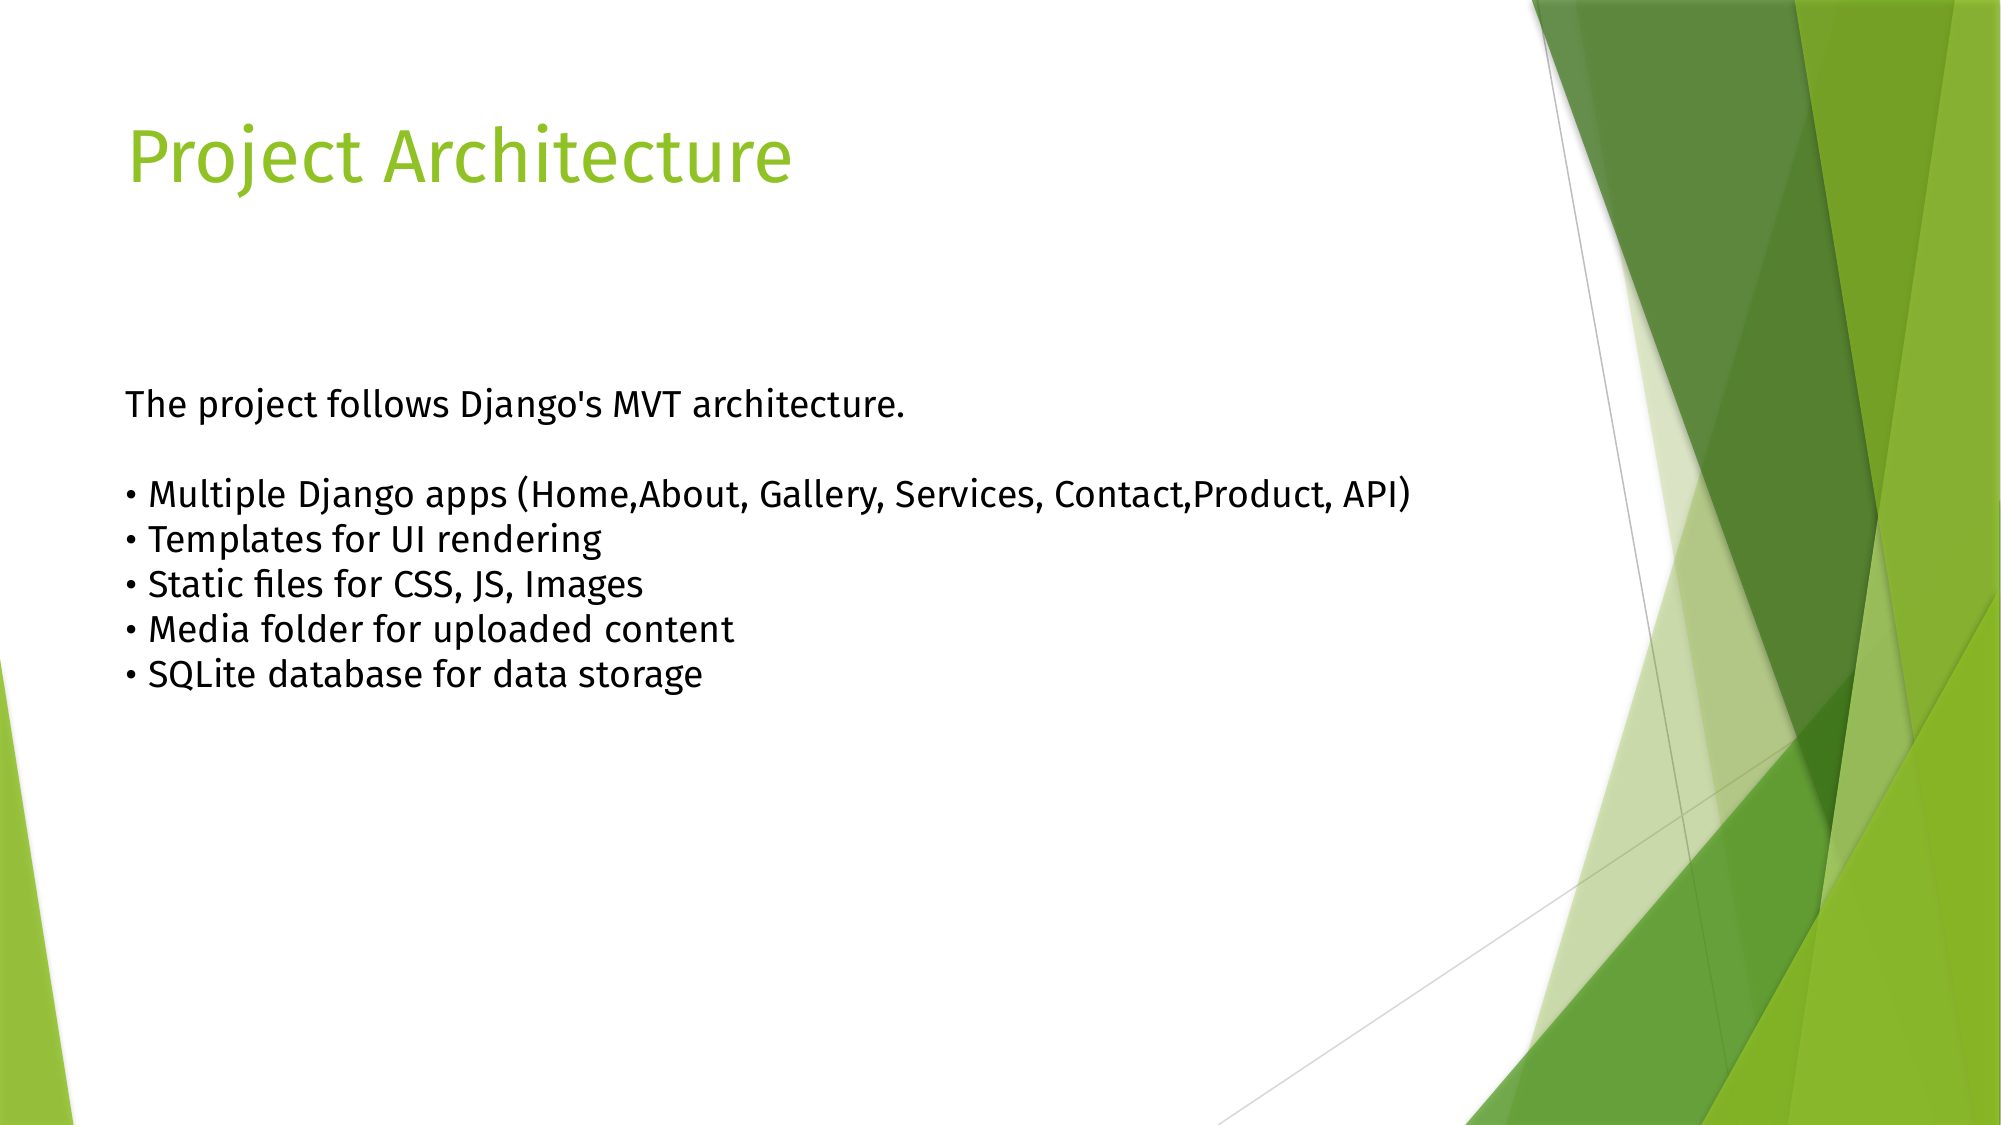

# Project Architecture
The project follows Django's MVT architecture.

• Multiple Django apps (Home,About, Gallery, Services, Contact,Product, API)
• Templates for UI rendering
• Static files for CSS, JS, Images
• Media folder for uploaded content
• SQLite database for data storage